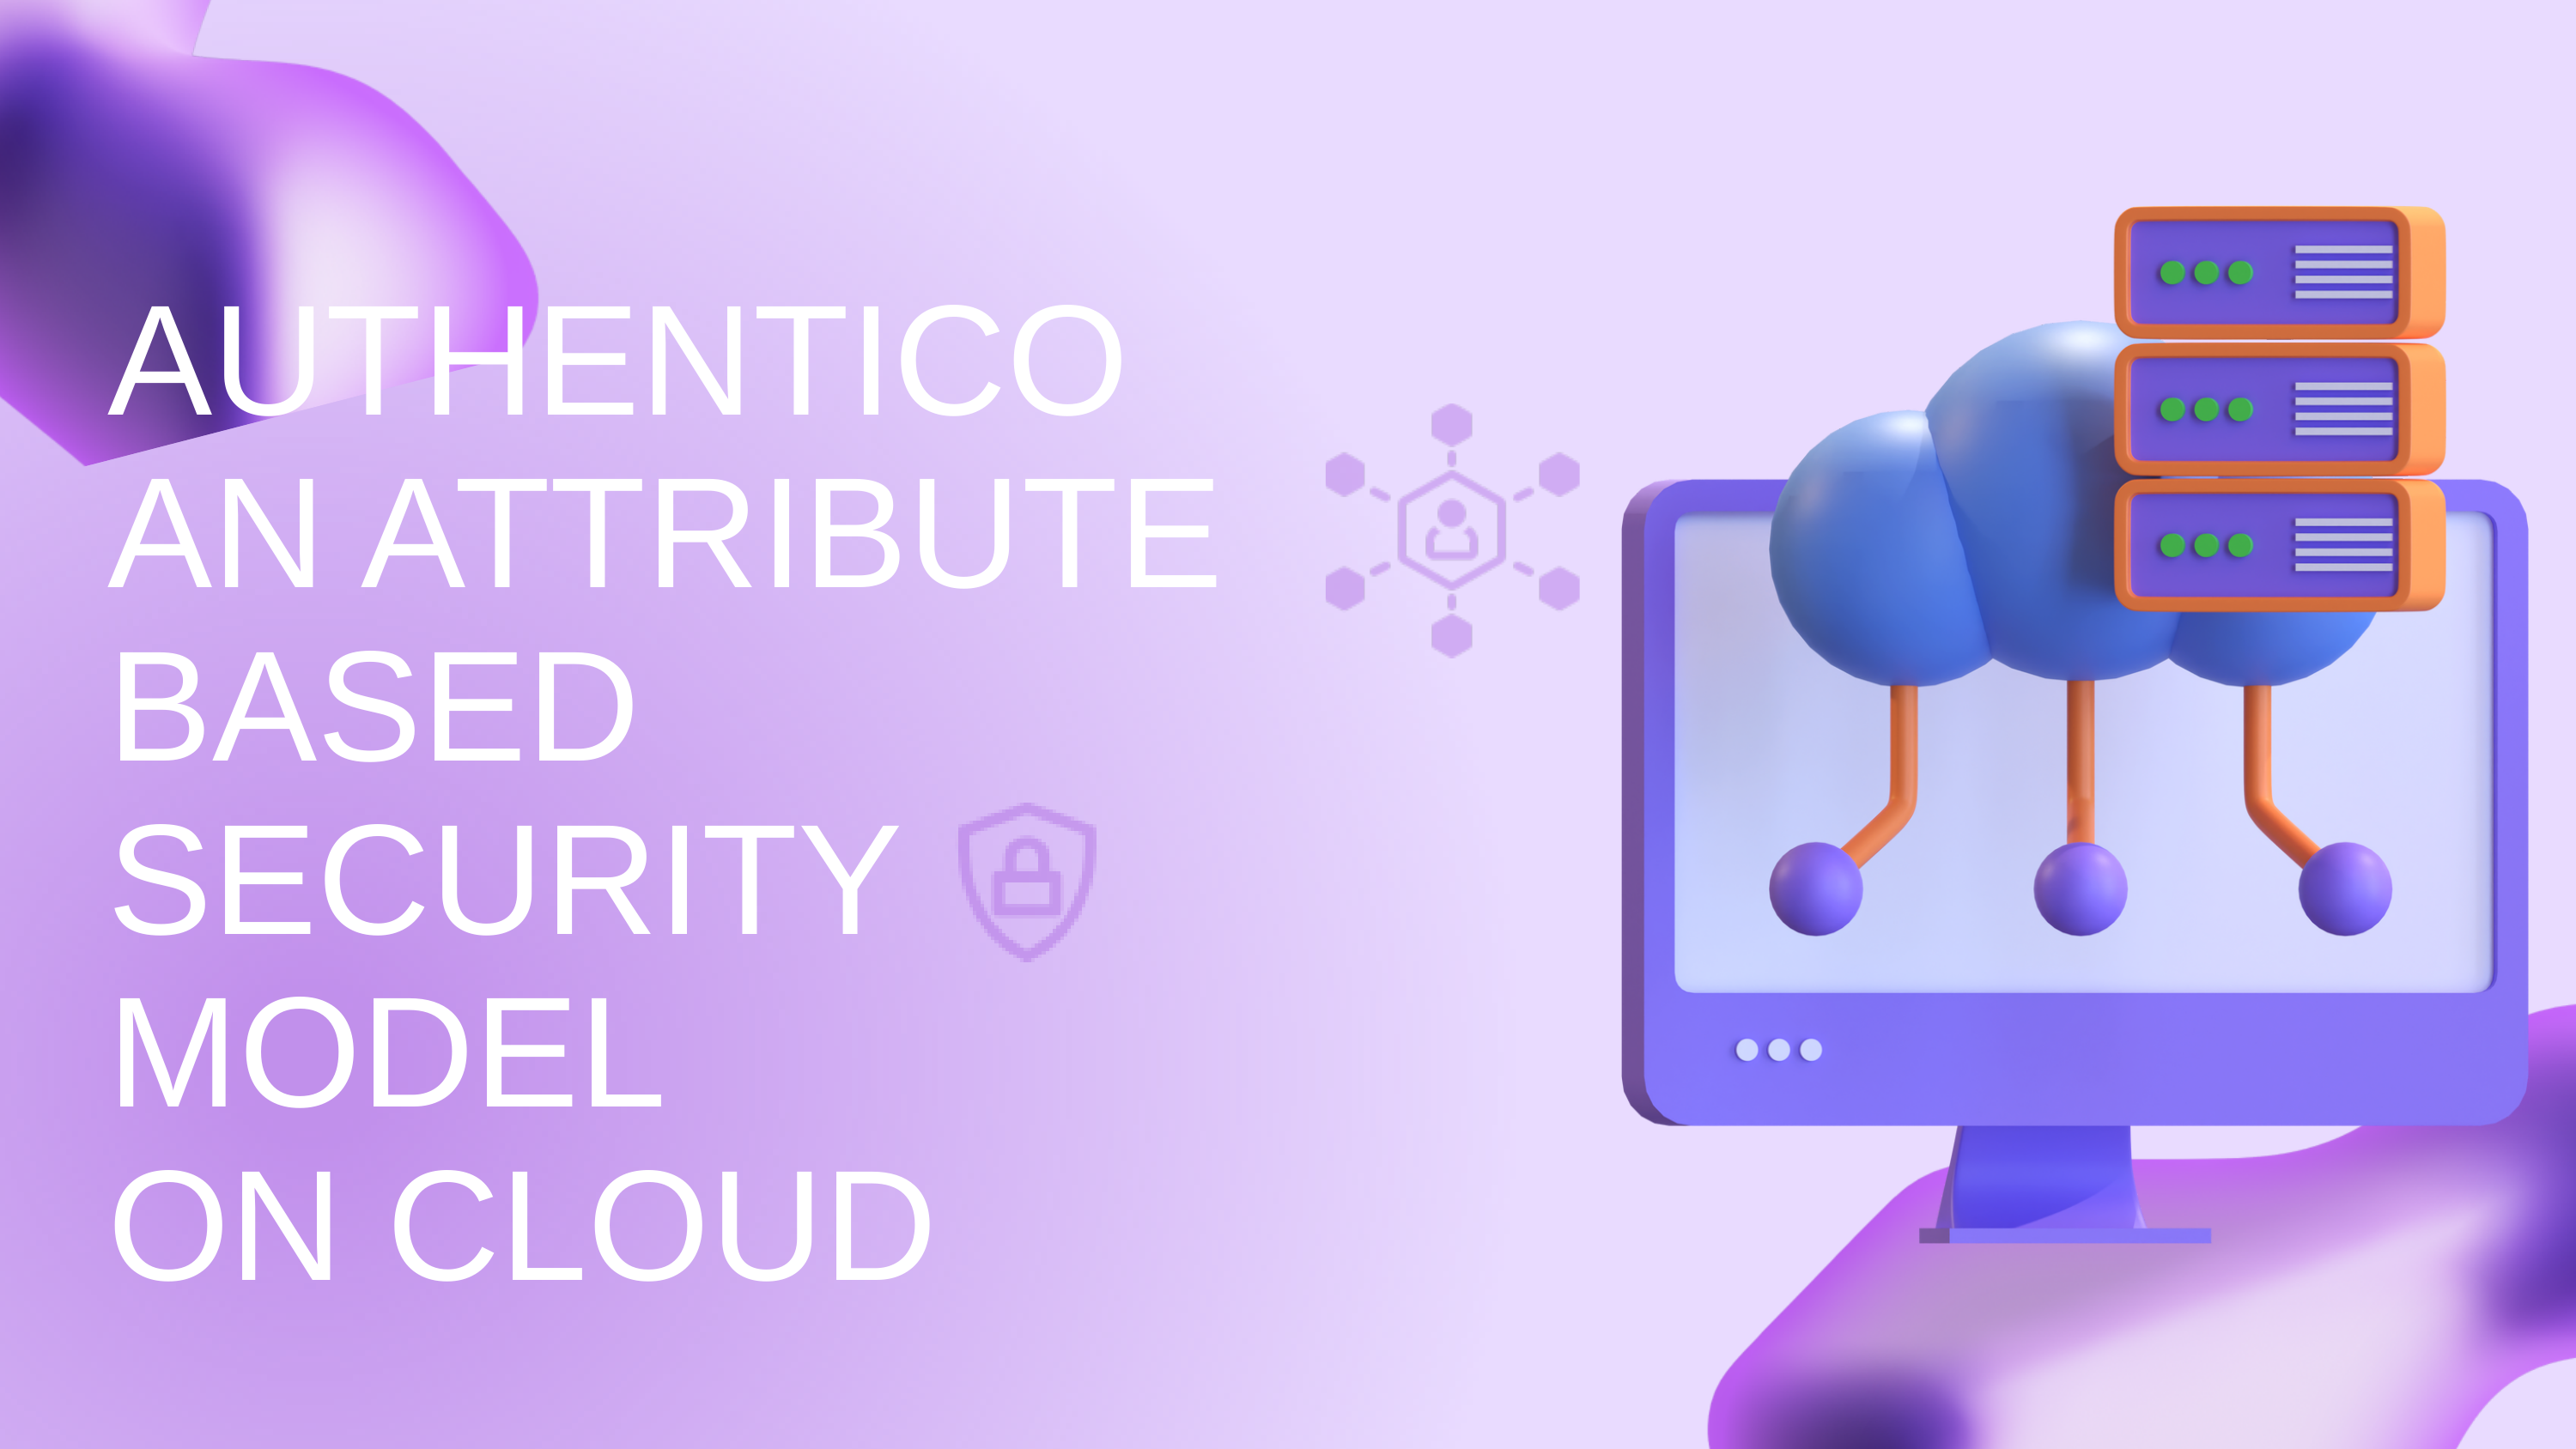

AUTHENTICO
AN ATTRIBUTE
BASED
SECURITY
MODEL
ON CLOUD